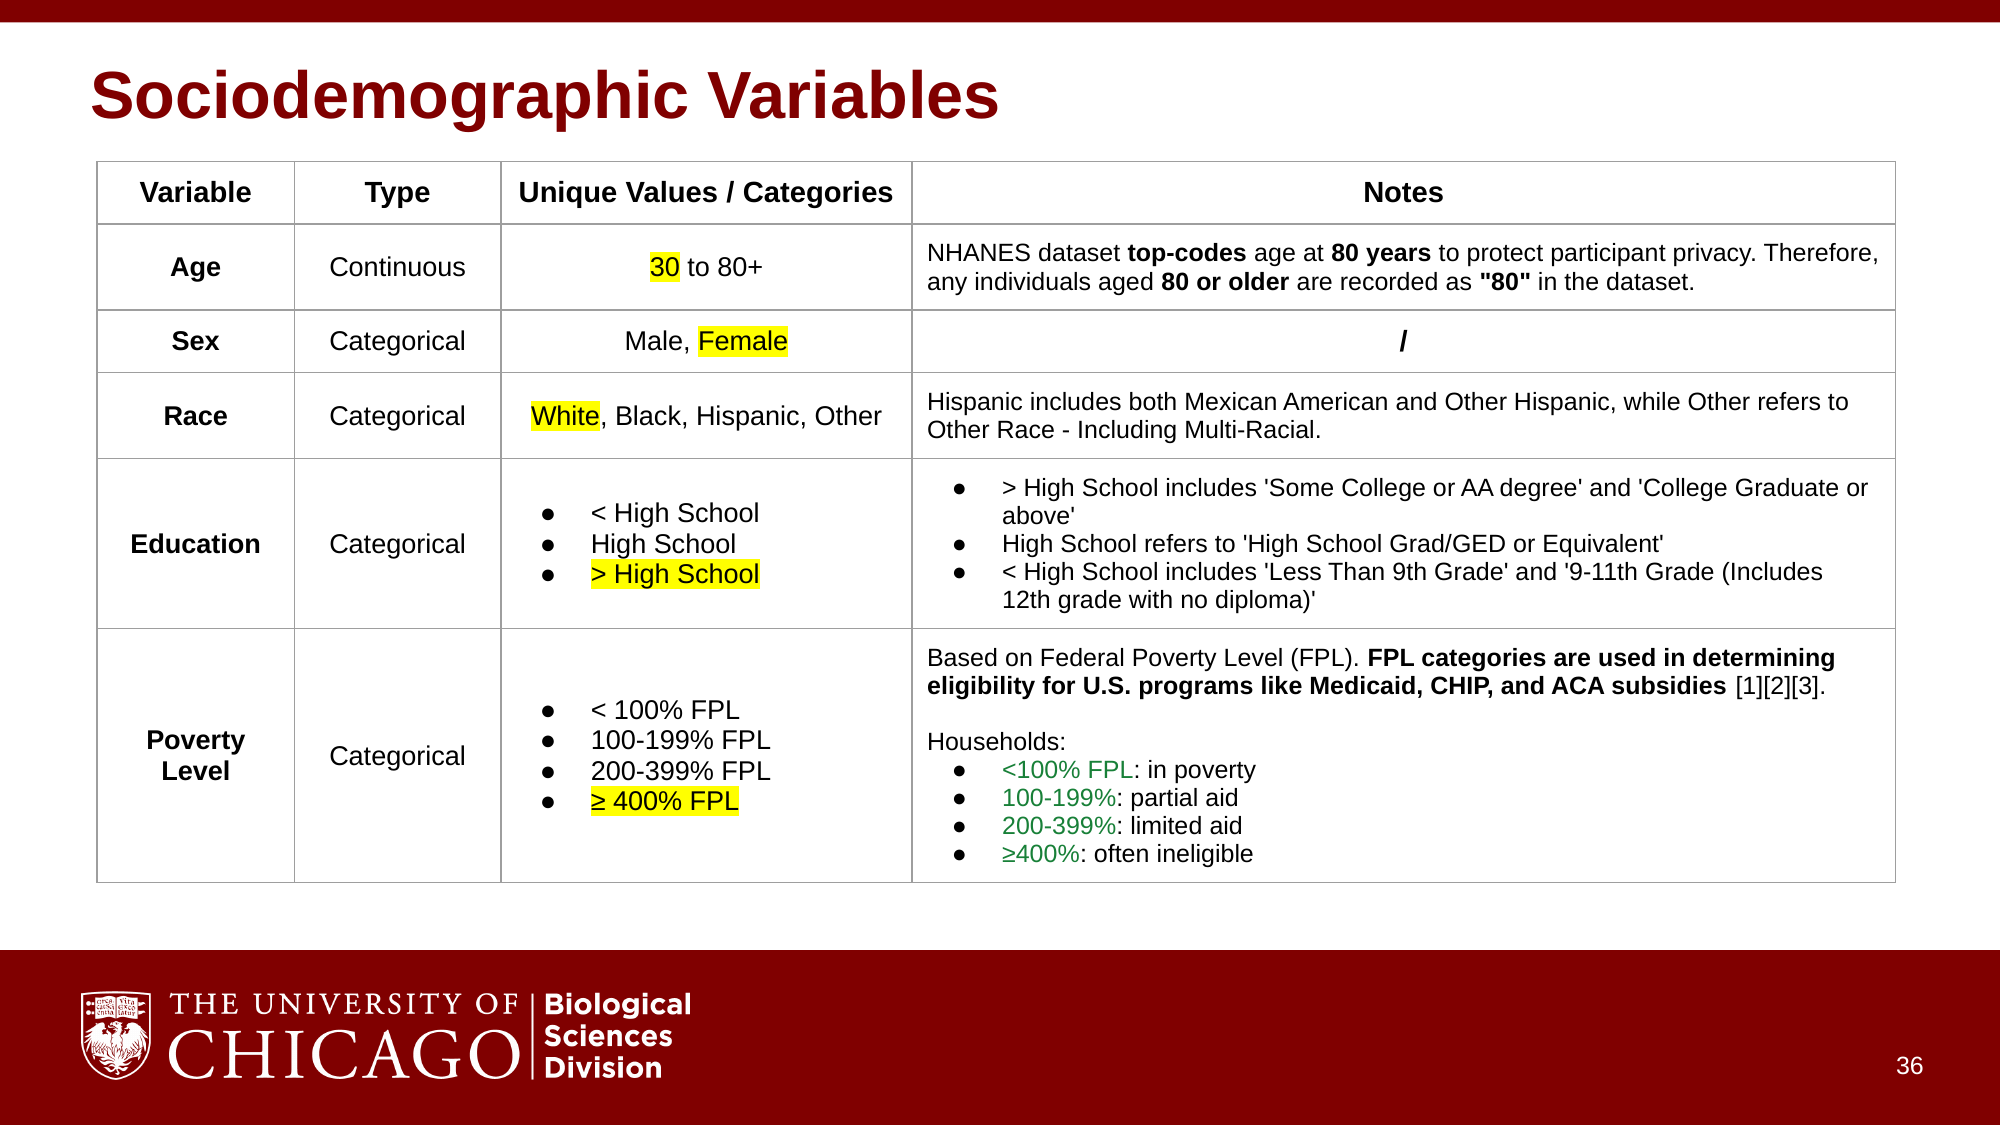

# Sociodemographic Variables
| Variable | Type | Unique Values / Categories | Notes |
| --- | --- | --- | --- |
| Age | Continuous | 30 to 80+ | NHANES dataset top-codes age at 80 years to protect participant privacy. Therefore, any individuals aged 80 or older are recorded as "80" in the dataset. |
| Sex | Categorical | Male, Female | / |
| Race | Categorical | White, Black, Hispanic, Other | Hispanic includes both Mexican American and Other Hispanic, while Other refers to Other Race - Including Multi-Racial. |
| Education | Categorical | < High School High School > High School | > High School includes 'Some College or AA degree' and 'College Graduate or above' High School refers to 'High School Grad/GED or Equivalent' < High School includes 'Less Than 9th Grade' and '9-11th Grade (Includes 12th grade with no diploma)' |
| Poverty Level | Categorical | < 100% FPL 100-199% FPL 200-399% FPL ≥ 400% FPL | Based on Federal Poverty Level (FPL). FPL categories are used in determining eligibility for U.S. programs like Medicaid, CHIP, and ACA subsidies [1][2][3]. Households: <100% FPL: in poverty 100-199%: partial aid 200-399%: limited aid ≥400%: often ineligible |
36